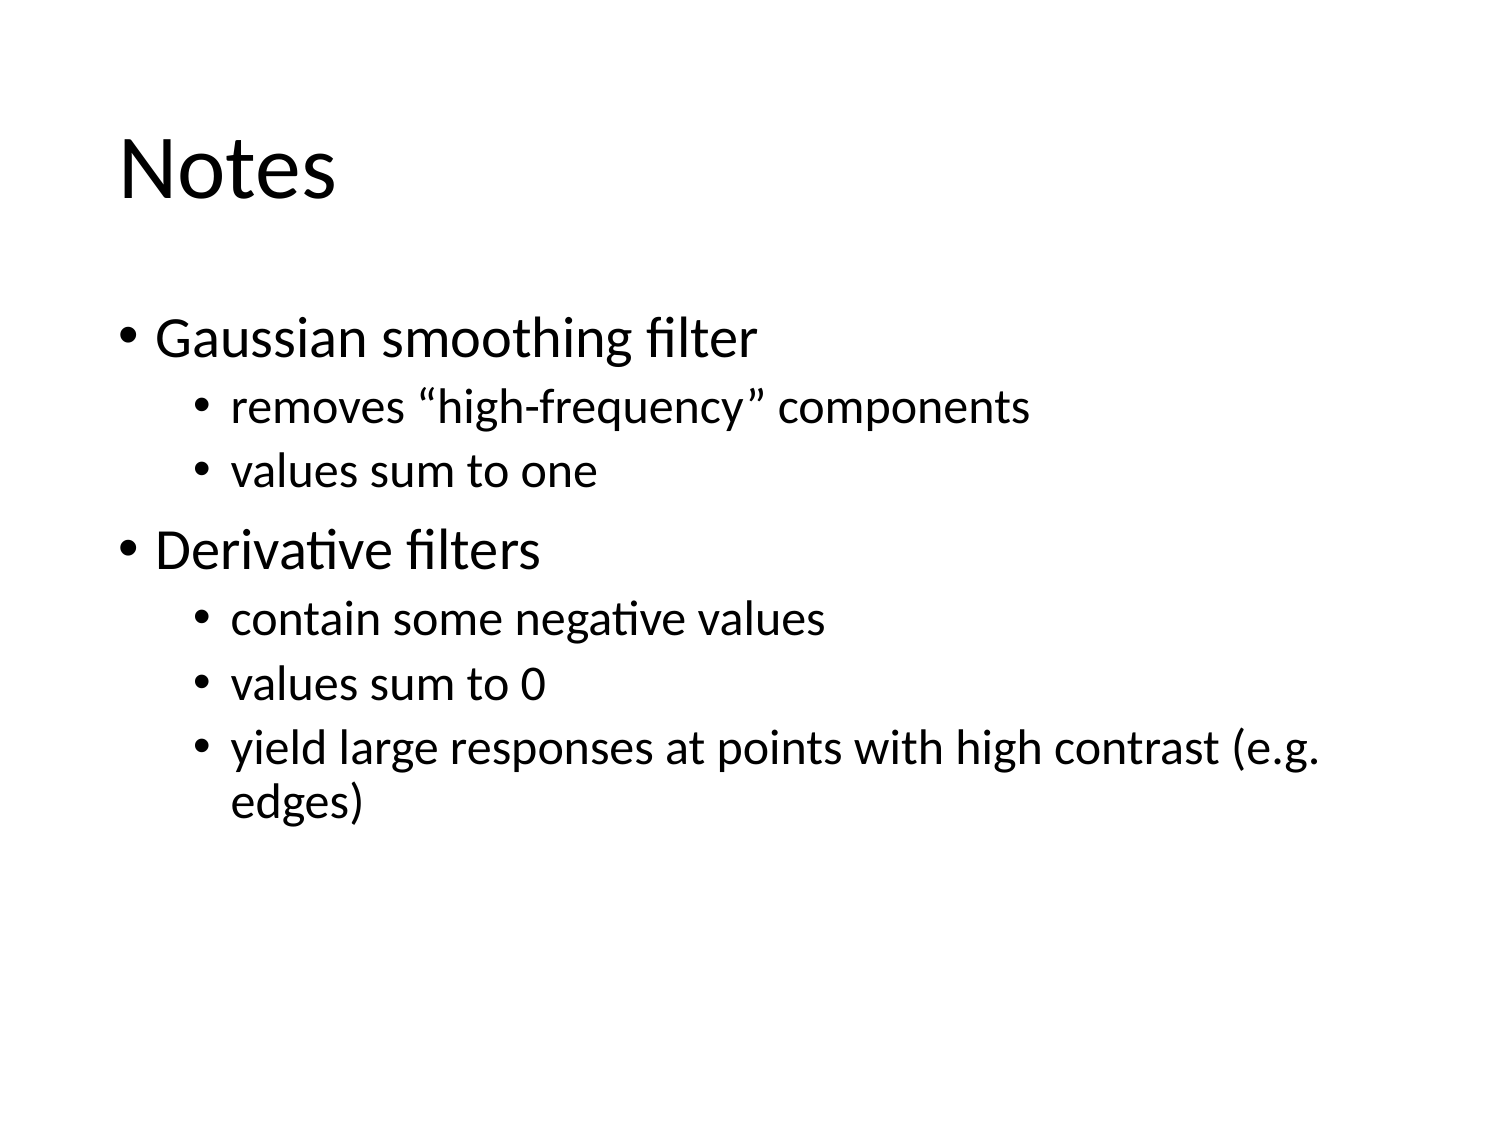

# Notes
Gaussian smoothing filter
removes “high-frequency” components
values sum to one
Derivative filters
contain some negative values
values sum to 0
yield large responses at points with high contrast (e.g. edges)